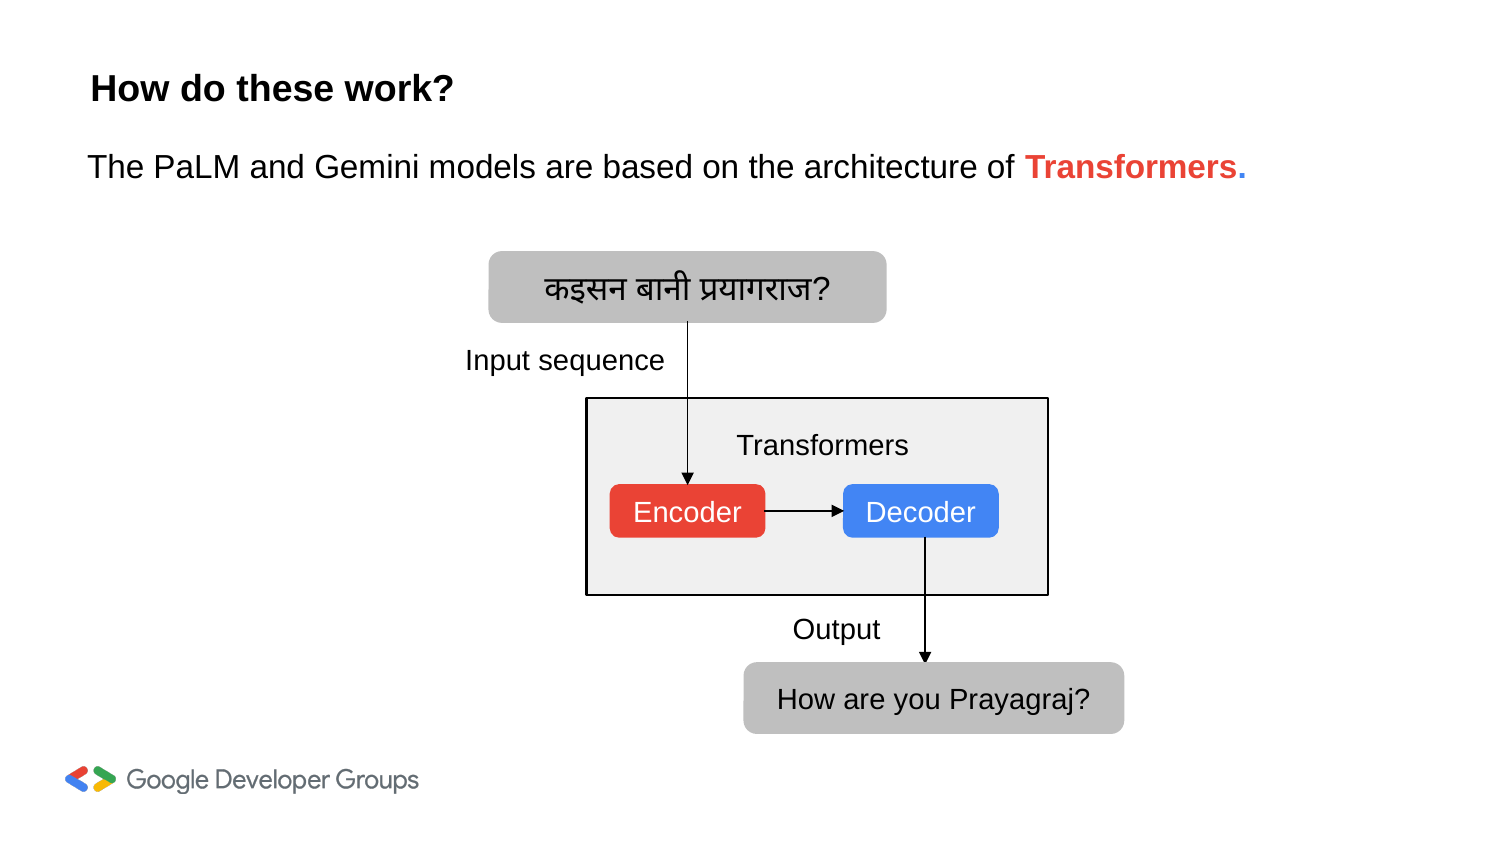

# How do these work?
The PaLM and Gemini models are based on the architecture of Transformers.
कइसन बानी प्रयागराज?
Input sequence

Transformers
Encoder
Decoder
Output
How are you Prayagraj?